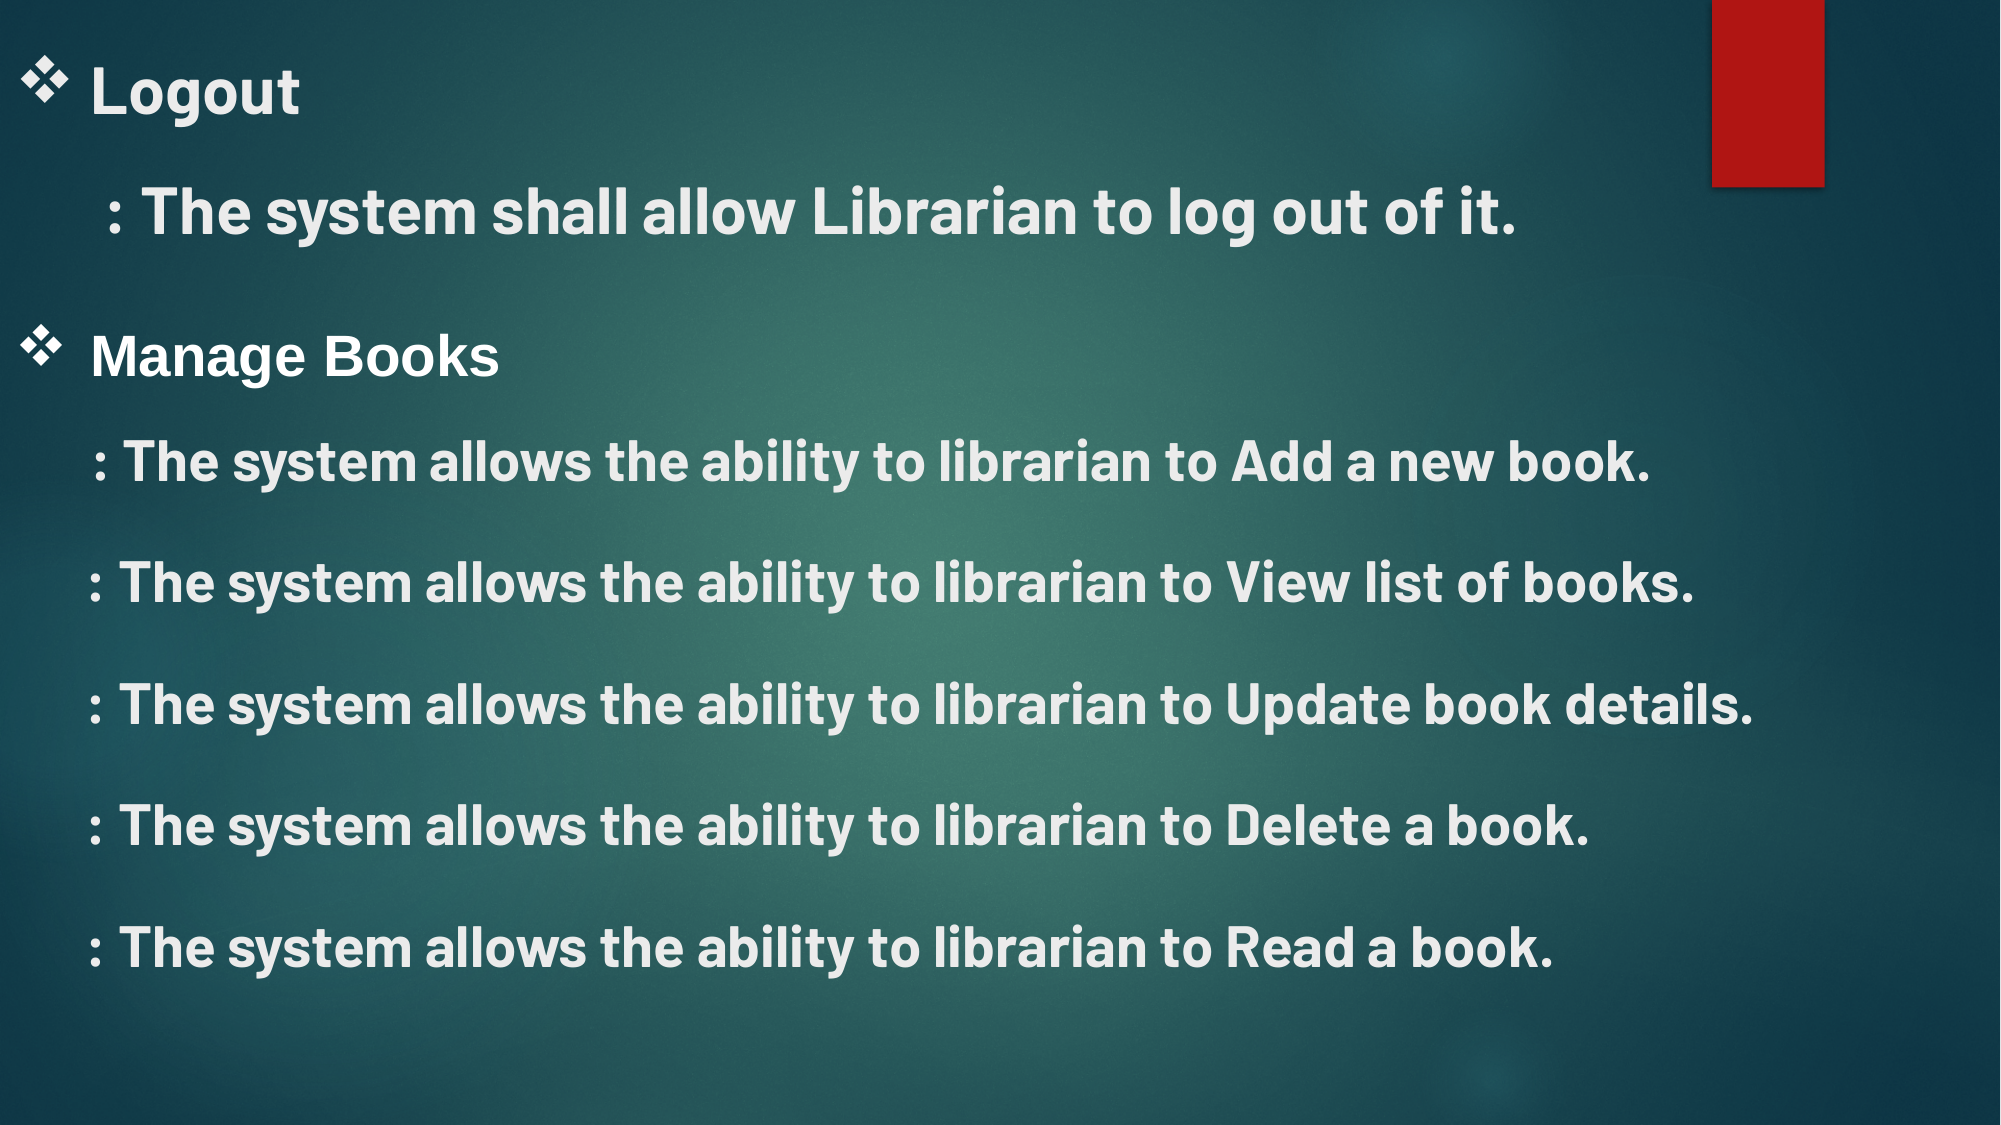

# Logout : The system shall allow Librarian to log out of it.
Manage Books
: The system allows the ability to librarian to Add a new book.
      : The system allows the ability to librarian to View list of books.
      : The system allows the ability to librarian to Update book details.
      : The system allows the ability to librarian to Delete a book.
      : The system allows the ability to librarian to Read a book.
1